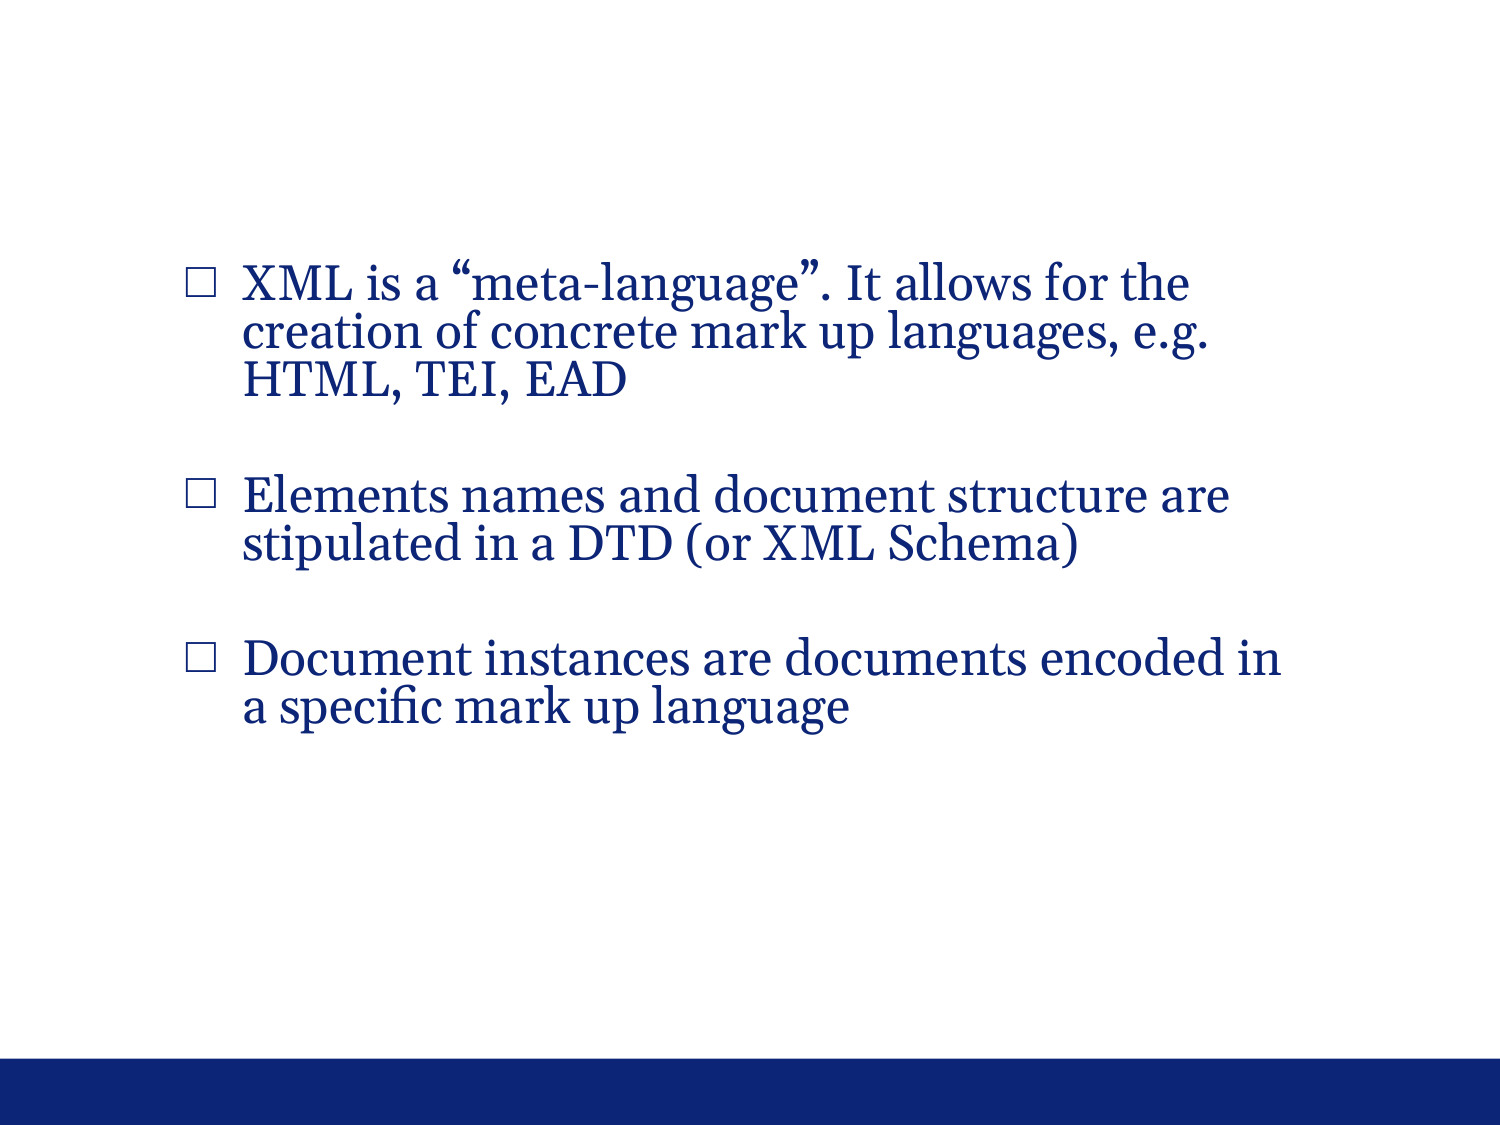

XML is a “meta-language”. It allows for the creation of concrete mark up languages, e.g. HTML, TEI, EAD

Elements names and document structure are stipulated in a DTD (or XML Schema)

Document instances are documents encoded in a specific mark up language